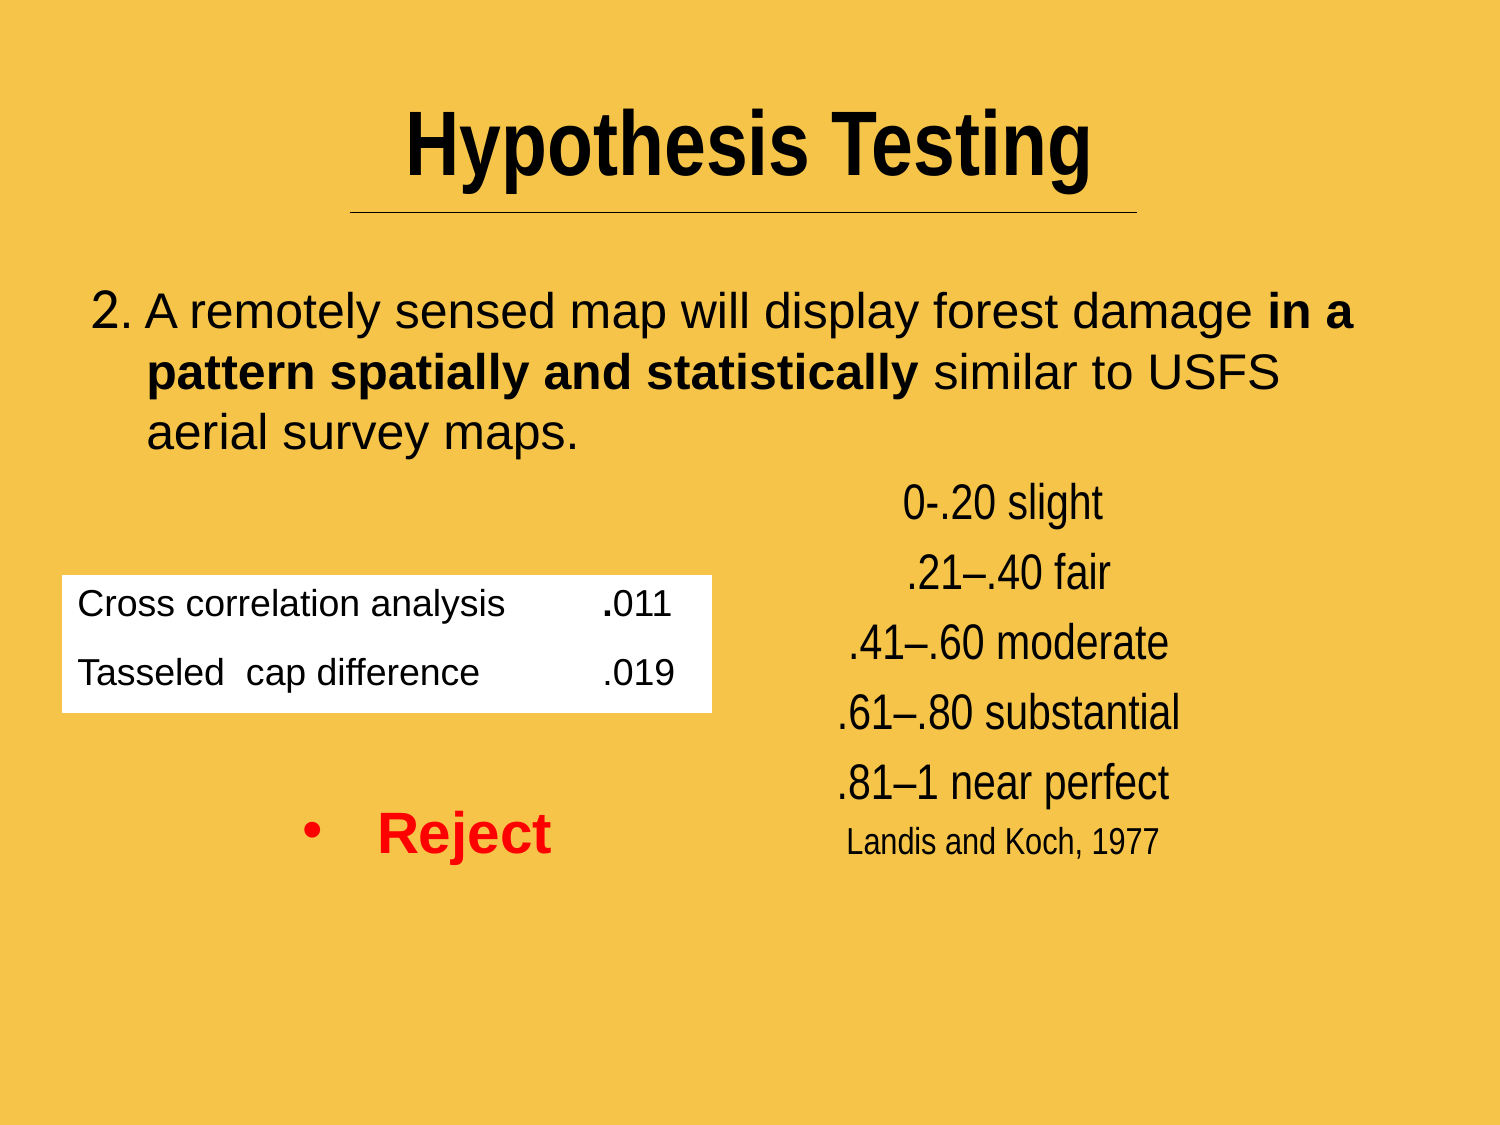

# Hypothesis Testing
2. A remotely sensed map will display forest damage in a pattern spatially and statistically similar to USFS aerial survey maps.
				0-.20 slight
				 .21–.40 fair
				 .41–.60 moderate
				 .61–.80 substantial
				.81–1 near perfect
				Landis and Koch, 1977
| Cross correlation analysis | .011 |
| --- | --- |
| Tasseled cap difference | .019 |
Reject